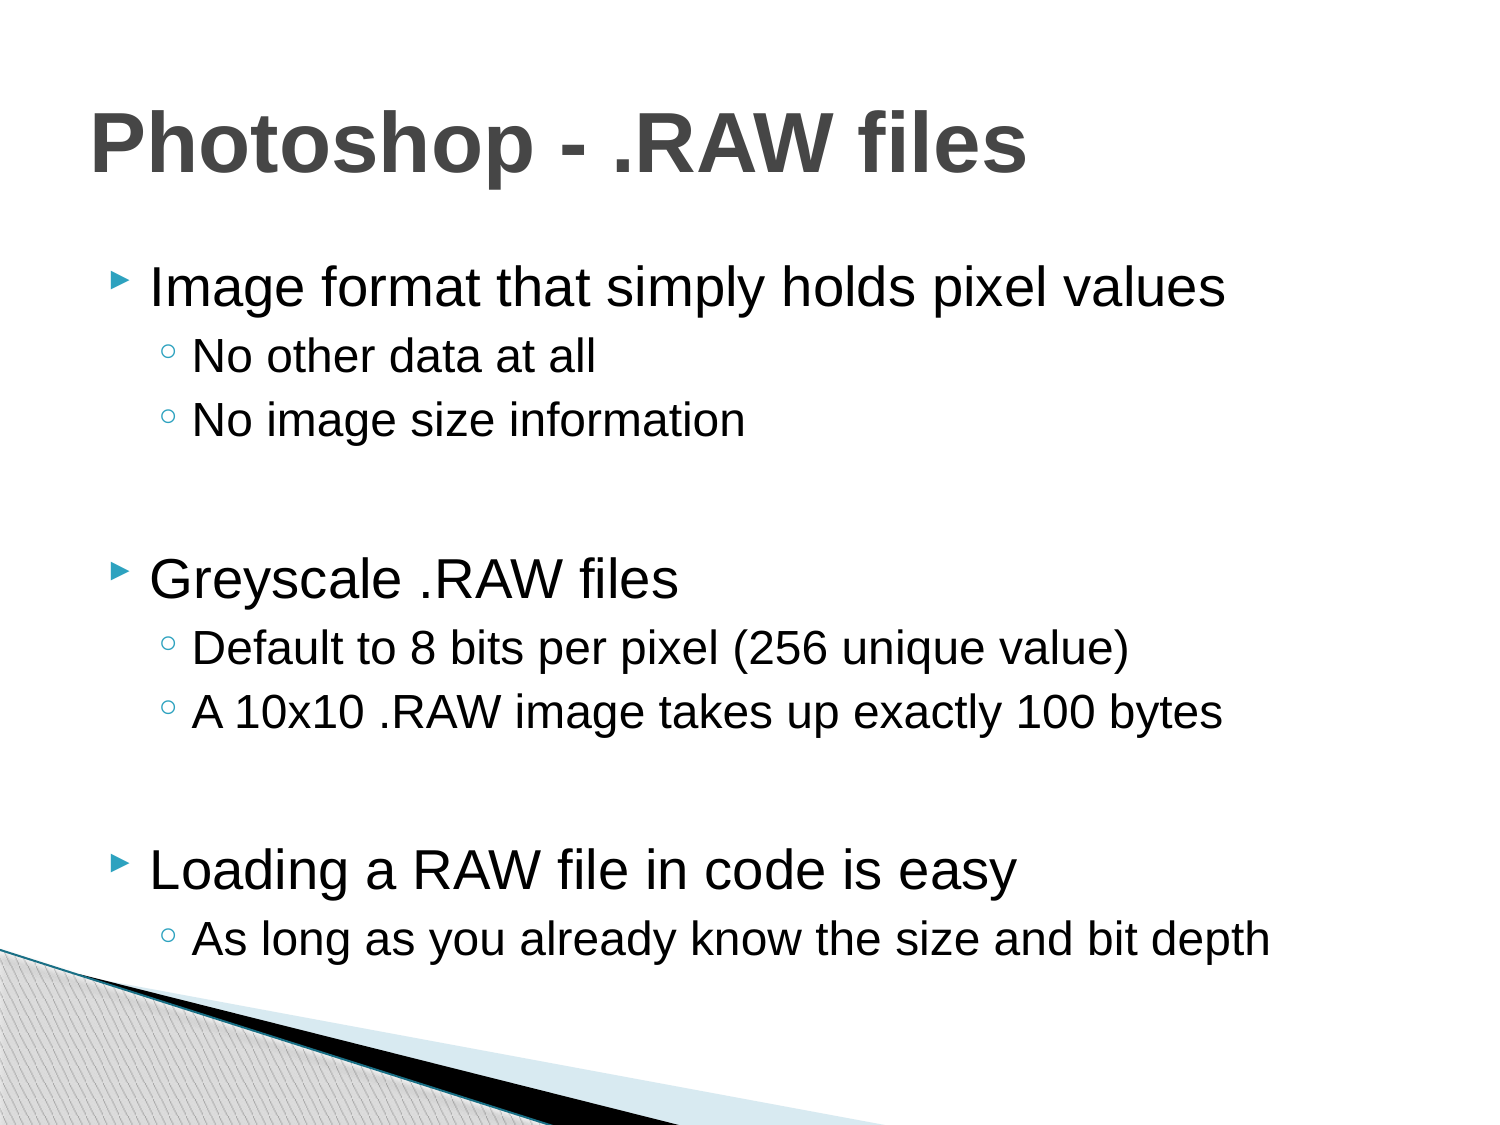

# Photoshop - .RAW files
Image format that simply holds pixel values
No other data at all
No image size information

Greyscale .RAW files
Default to 8 bits per pixel (256 unique value)
A 10x10 .RAW image takes up exactly 100 bytes

Loading a RAW file in code is easy
As long as you already know the size and bit depth